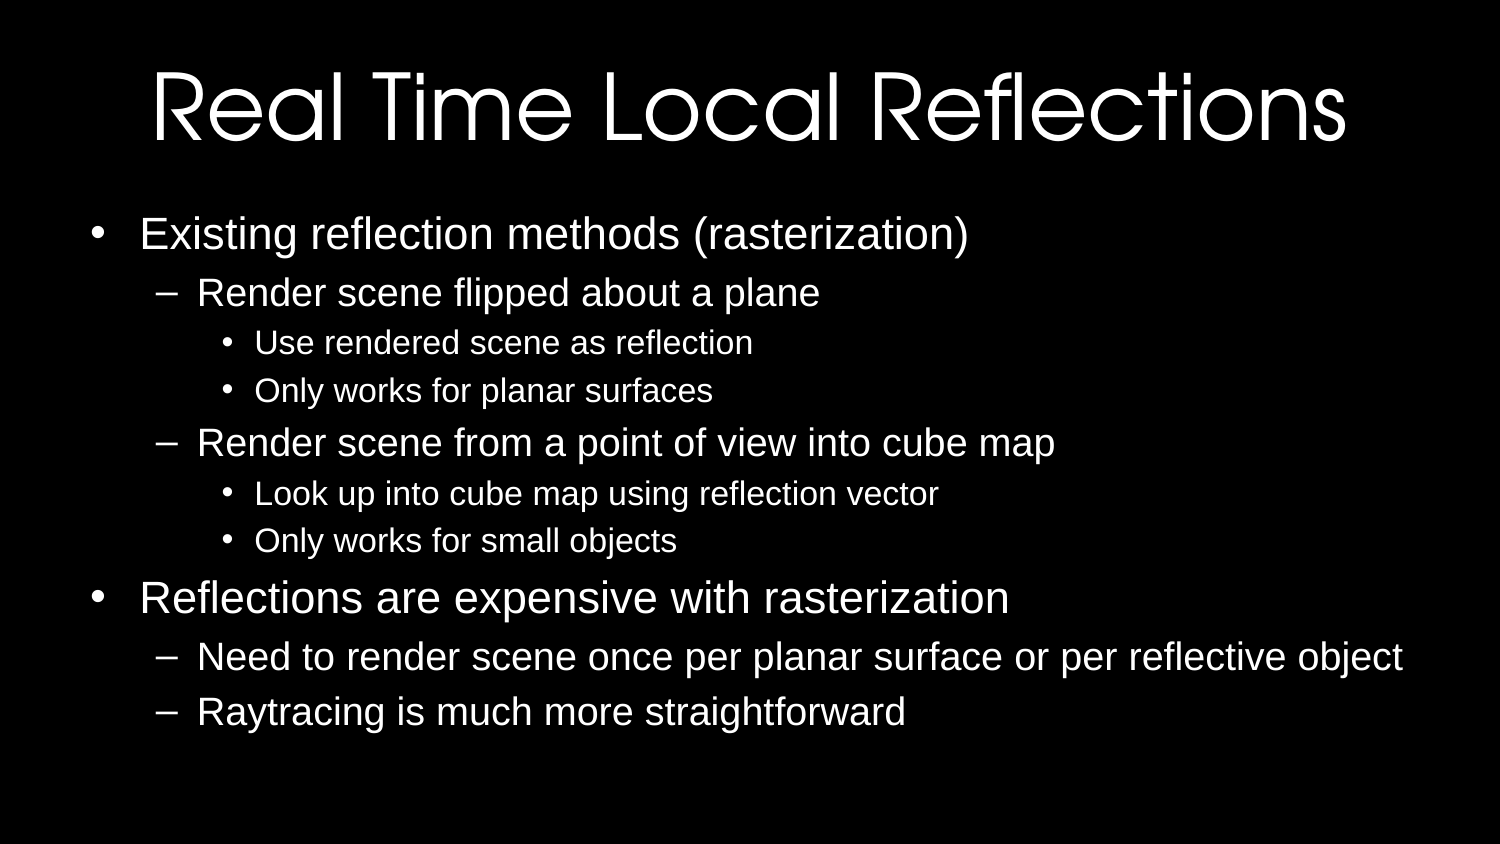

# Real Time Local Reflections
Existing reflection methods (rasterization)
Render scene flipped about a plane
Use rendered scene as reflection
Only works for planar surfaces
Render scene from a point of view into cube map
Look up into cube map using reflection vector
Only works for small objects
Reflections are expensive with rasterization
Need to render scene once per planar surface or per reflective object
Raytracing is much more straightforward